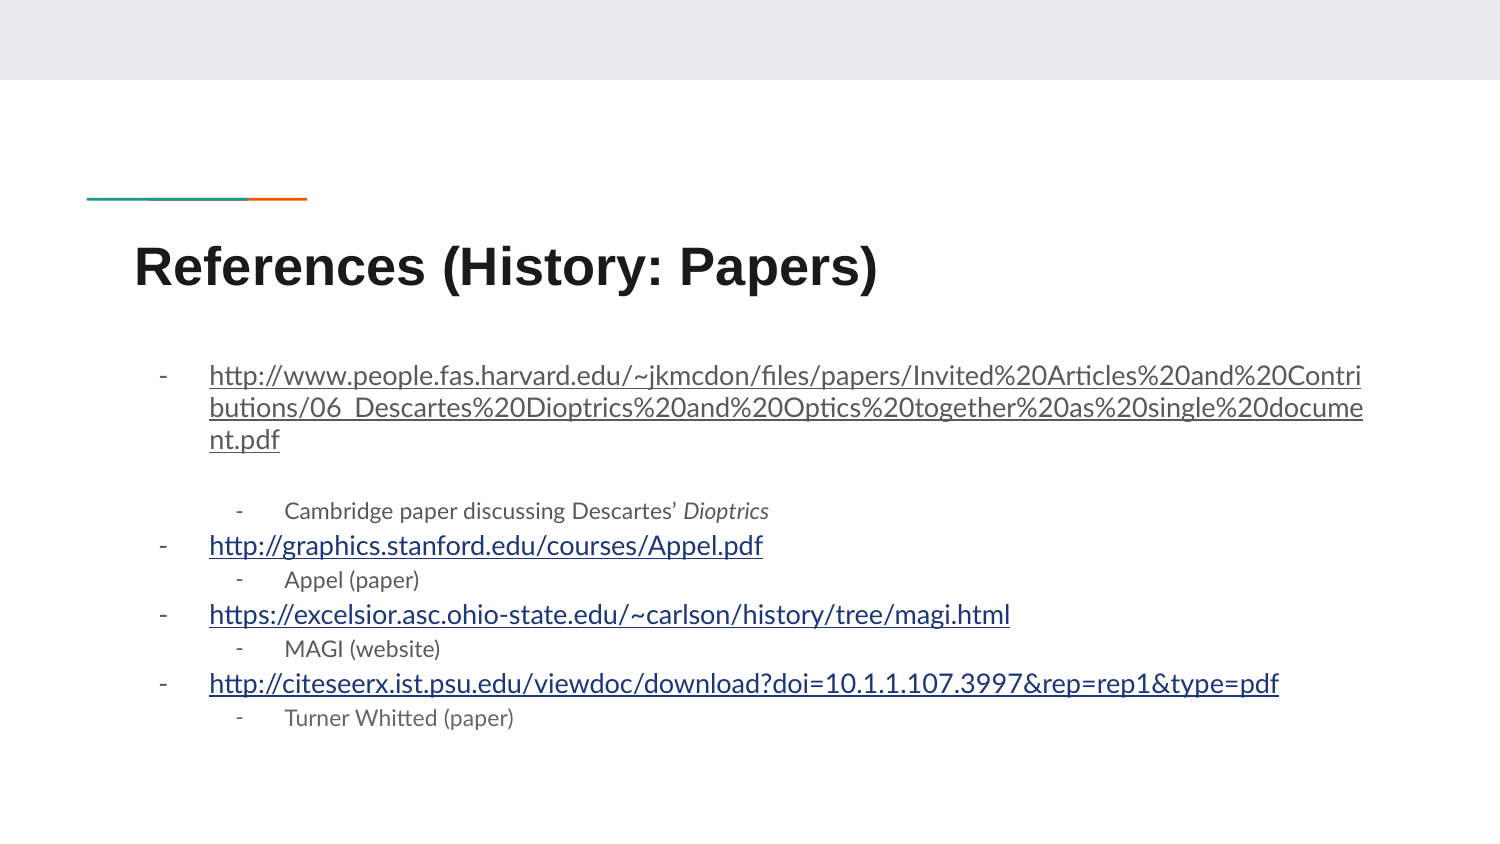

# References (History: Papers)
http://www.people.fas.harvard.edu/~jkmcdon/files/papers/Invited%20Articles%20and%20Contributions/06_Descartes%20Dioptrics%20and%20Optics%20together%20as%20single%20document.pdf
Cambridge paper discussing Descartes’ Dioptrics
http://graphics.stanford.edu/courses/Appel.pdf
Appel (paper)
https://excelsior.asc.ohio-state.edu/~carlson/history/tree/magi.html
MAGI (website)
http://citeseerx.ist.psu.edu/viewdoc/download?doi=10.1.1.107.3997&rep=rep1&type=pdf
Turner Whitted (paper)